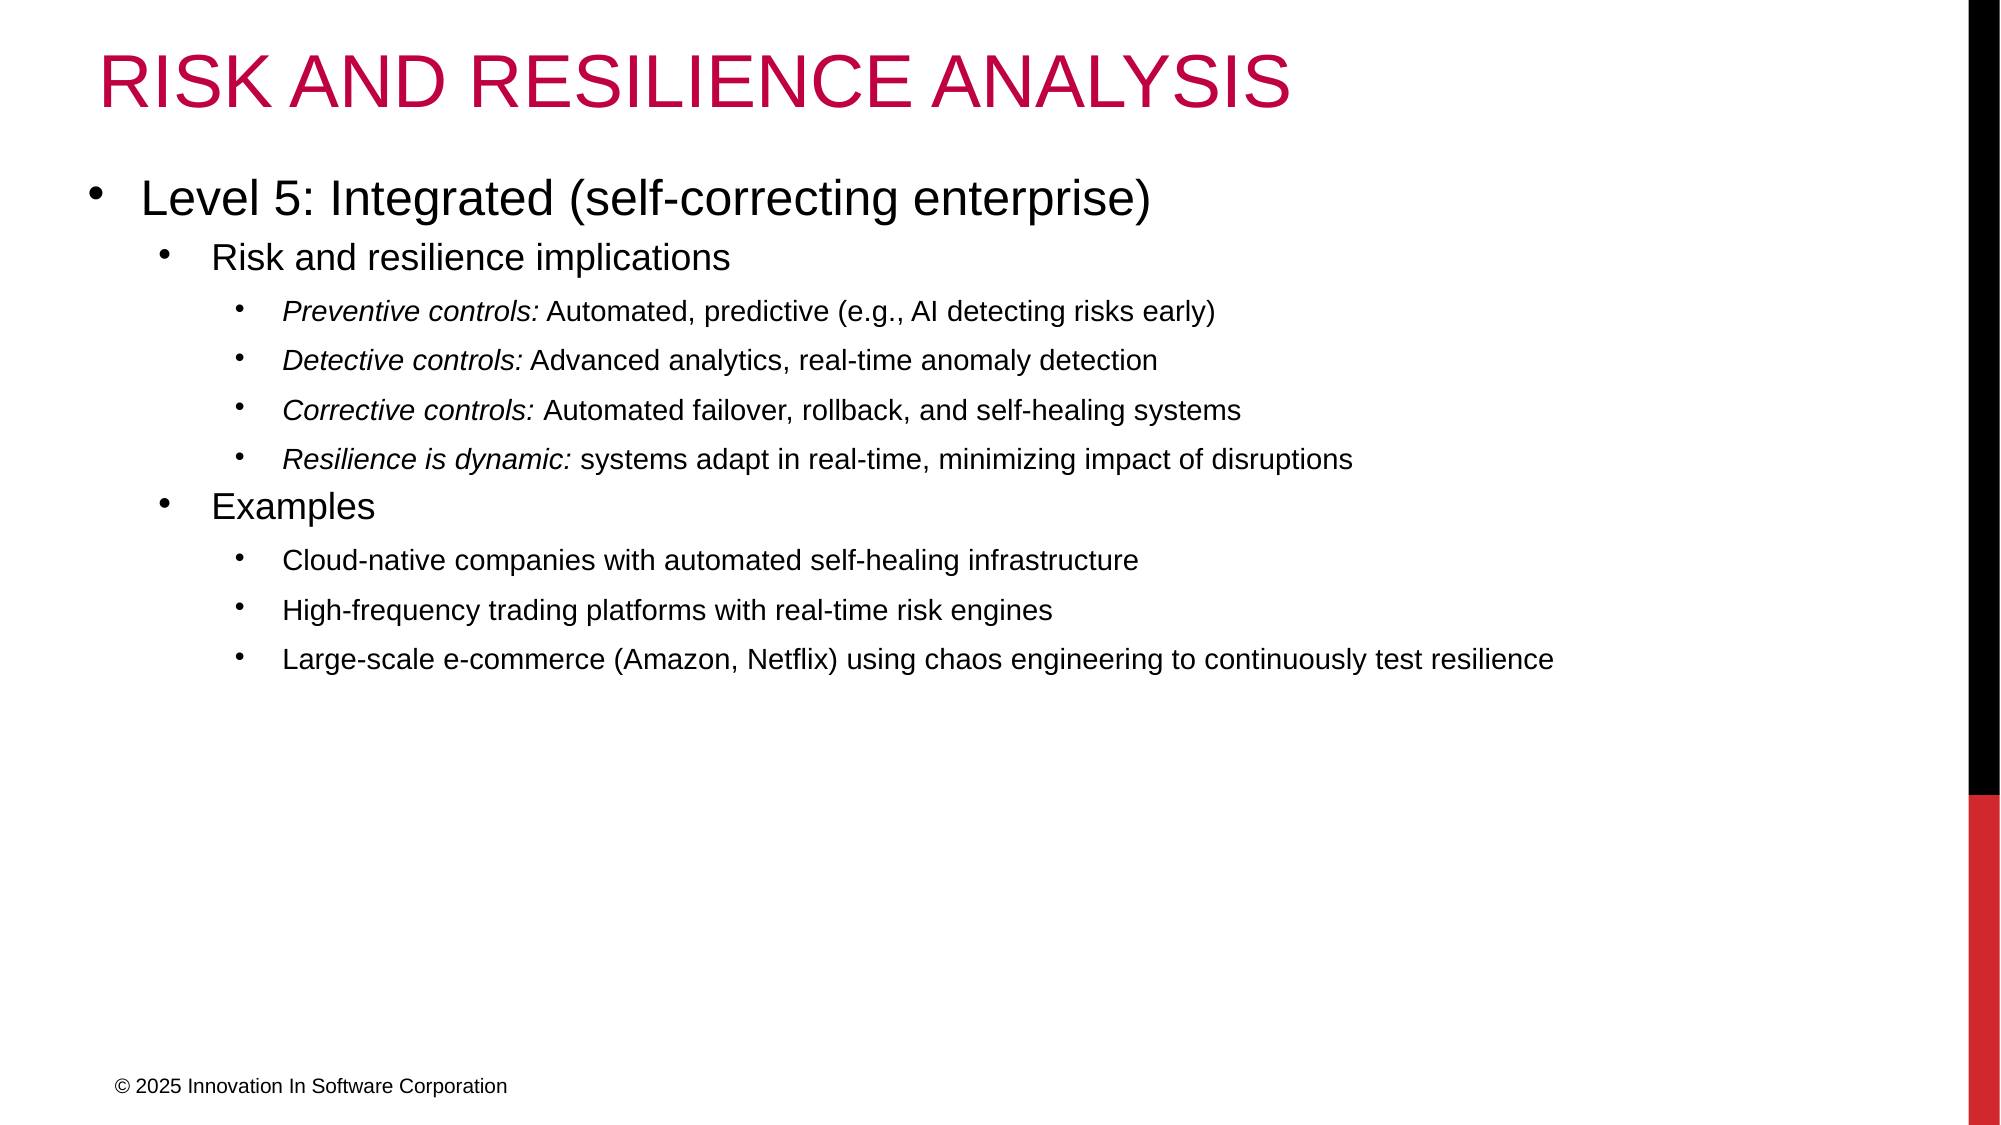

# Risk and Resilience Analysis
Level 5: Integrated (self-correcting enterprise)
Risk and resilience implications
Preventive controls: Automated, predictive (e.g., AI detecting risks early)
Detective controls: Advanced analytics, real-time anomaly detection
Corrective controls: Automated failover, rollback, and self-healing systems
Resilience is dynamic: systems adapt in real-time, minimizing impact of disruptions
Examples
Cloud-native companies with automated self-healing infrastructure
High-frequency trading platforms with real-time risk engines
Large-scale e-commerce (Amazon, Netflix) using chaos engineering to continuously test resilience
© 2025 Innovation In Software Corporation